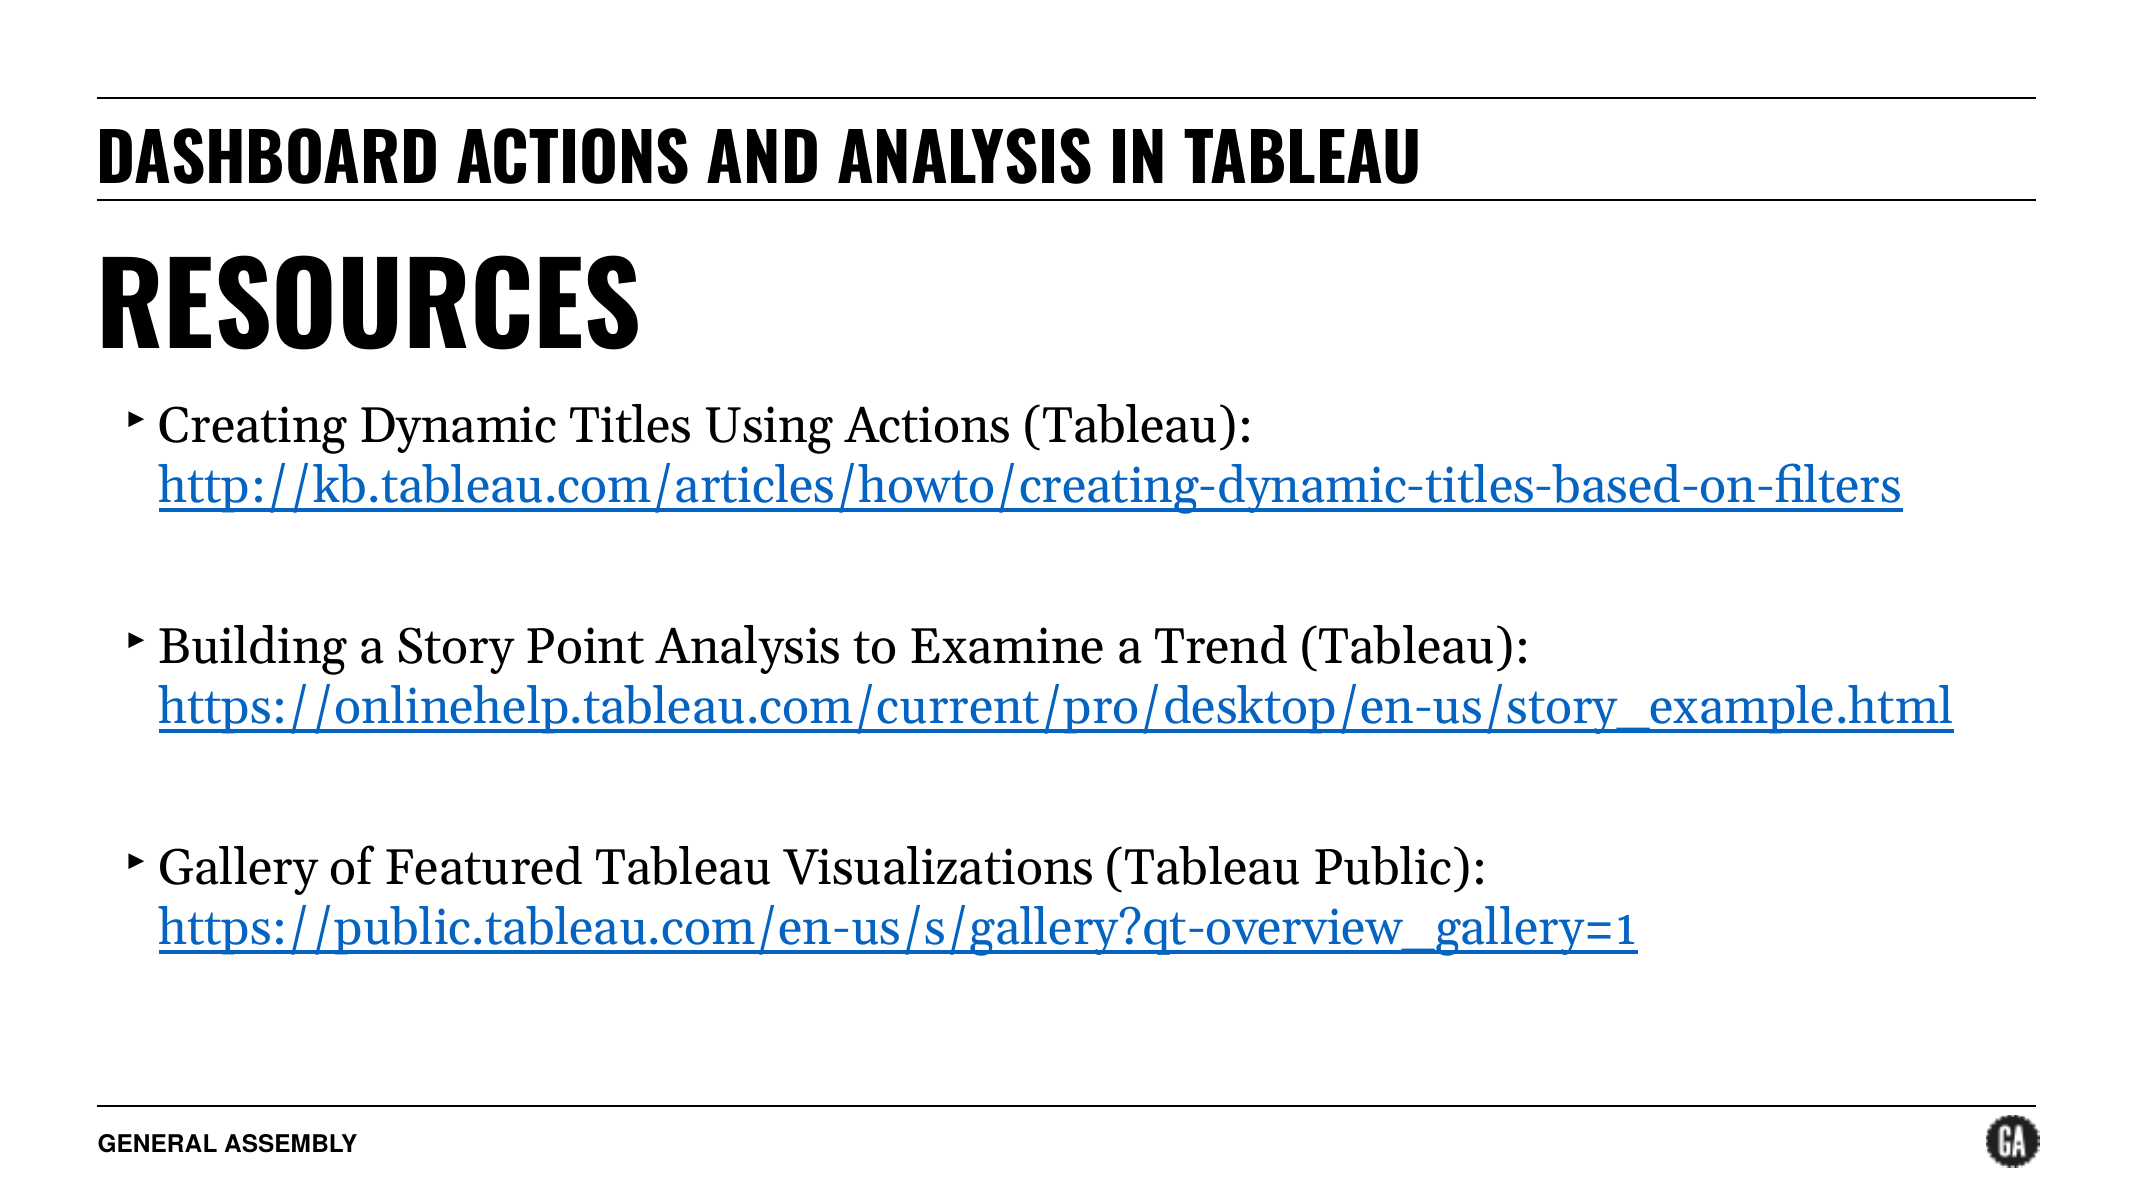

# DASHBOARD ACTIONS AND ANALYSIS IN TABLEAU
RESOURCES
Creating Dynamic Titles Using Actions (Tableau): http://kb.tableau.com/articles/howto/creating-dynamic-titles-based-on-filters
Building a Story Point Analysis to Examine a Trend (Tableau):
https://onlinehelp.tableau.com/current/pro/desktop/en-us/story_example.html
Gallery of Featured Tableau Visualizations (Tableau Public):
https://public.tableau.com/en-us/s/gallery?qt-overview_gallery=1